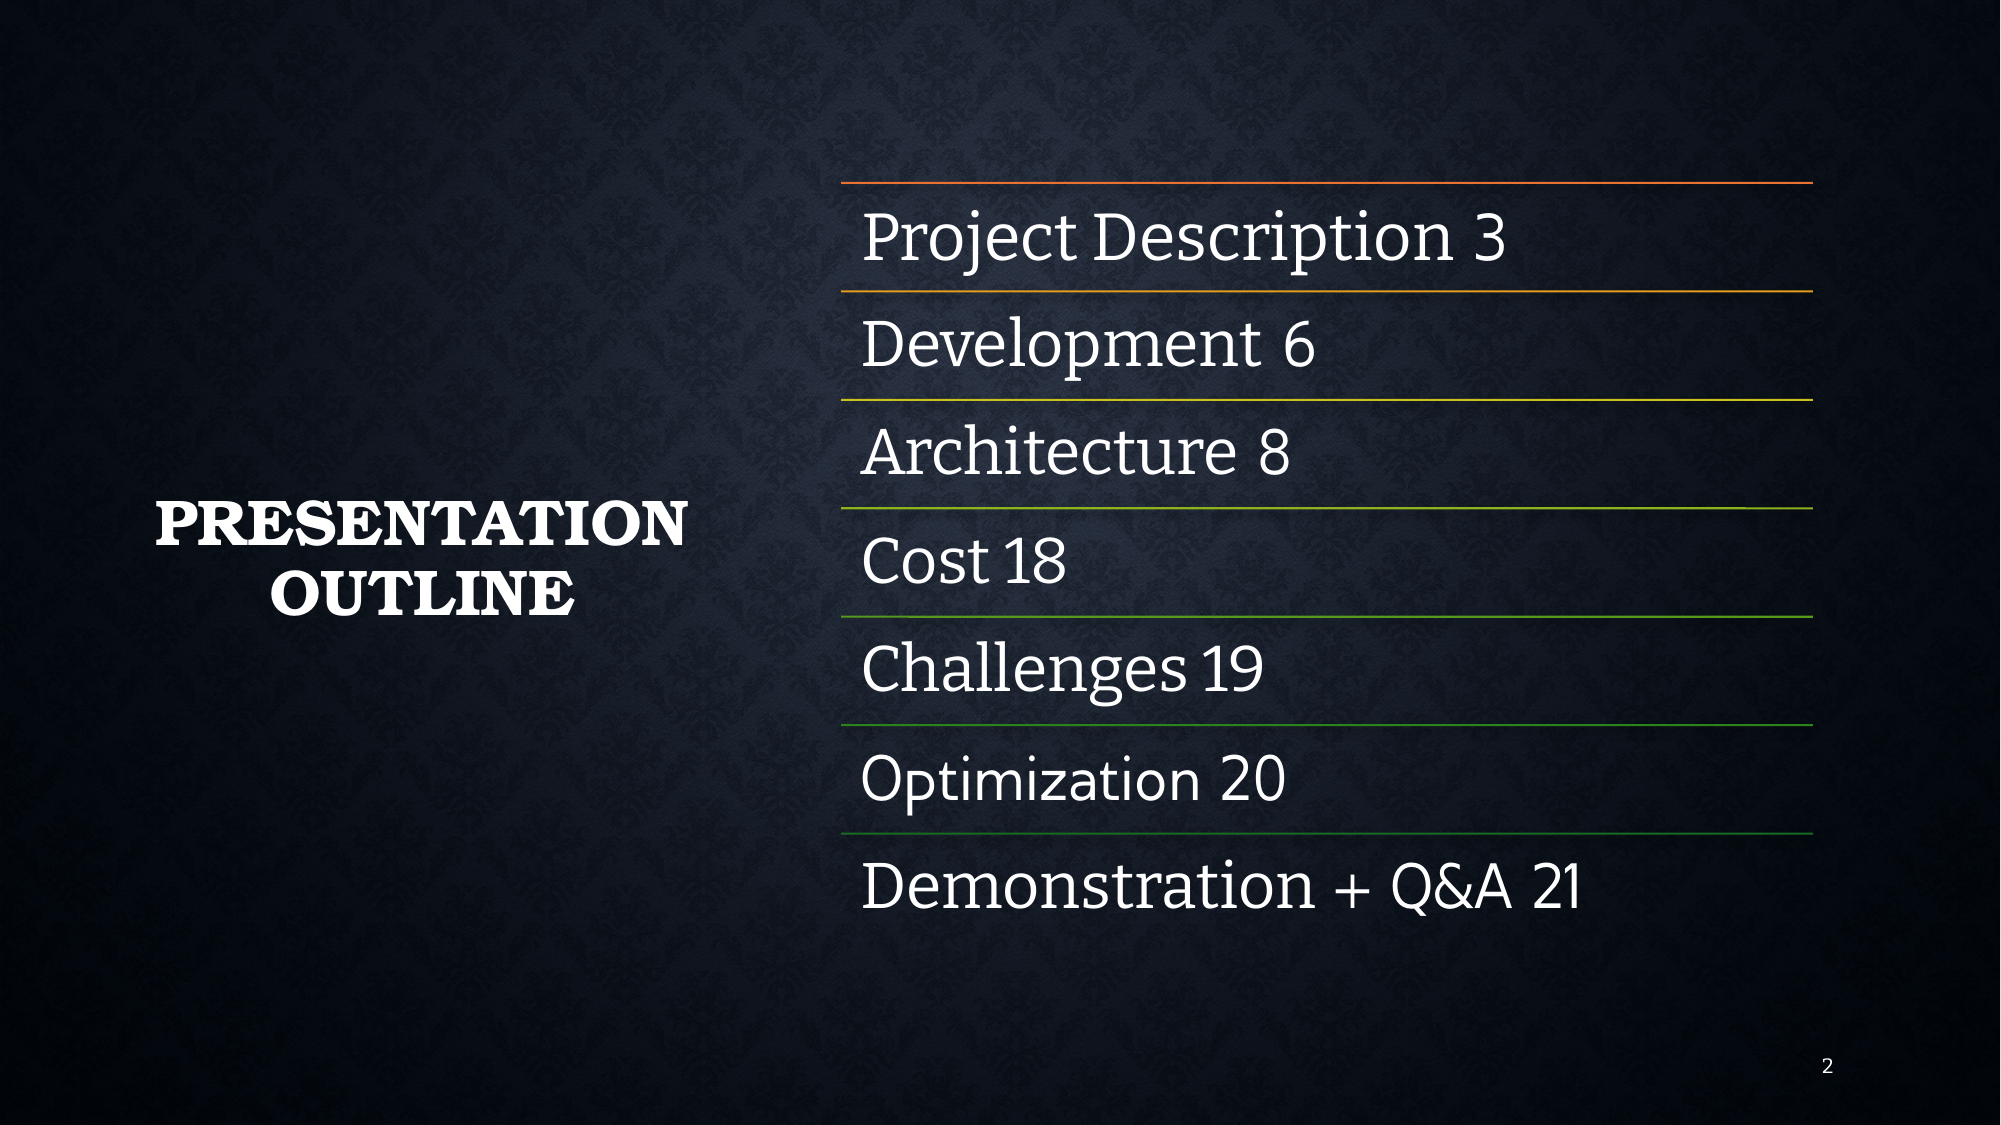

# Presentation Outline
Project Description 3
Development 6
Architecture 8
Cost 18
Challenges 19
Optimization 20
Demonstration + Q&A 21
2